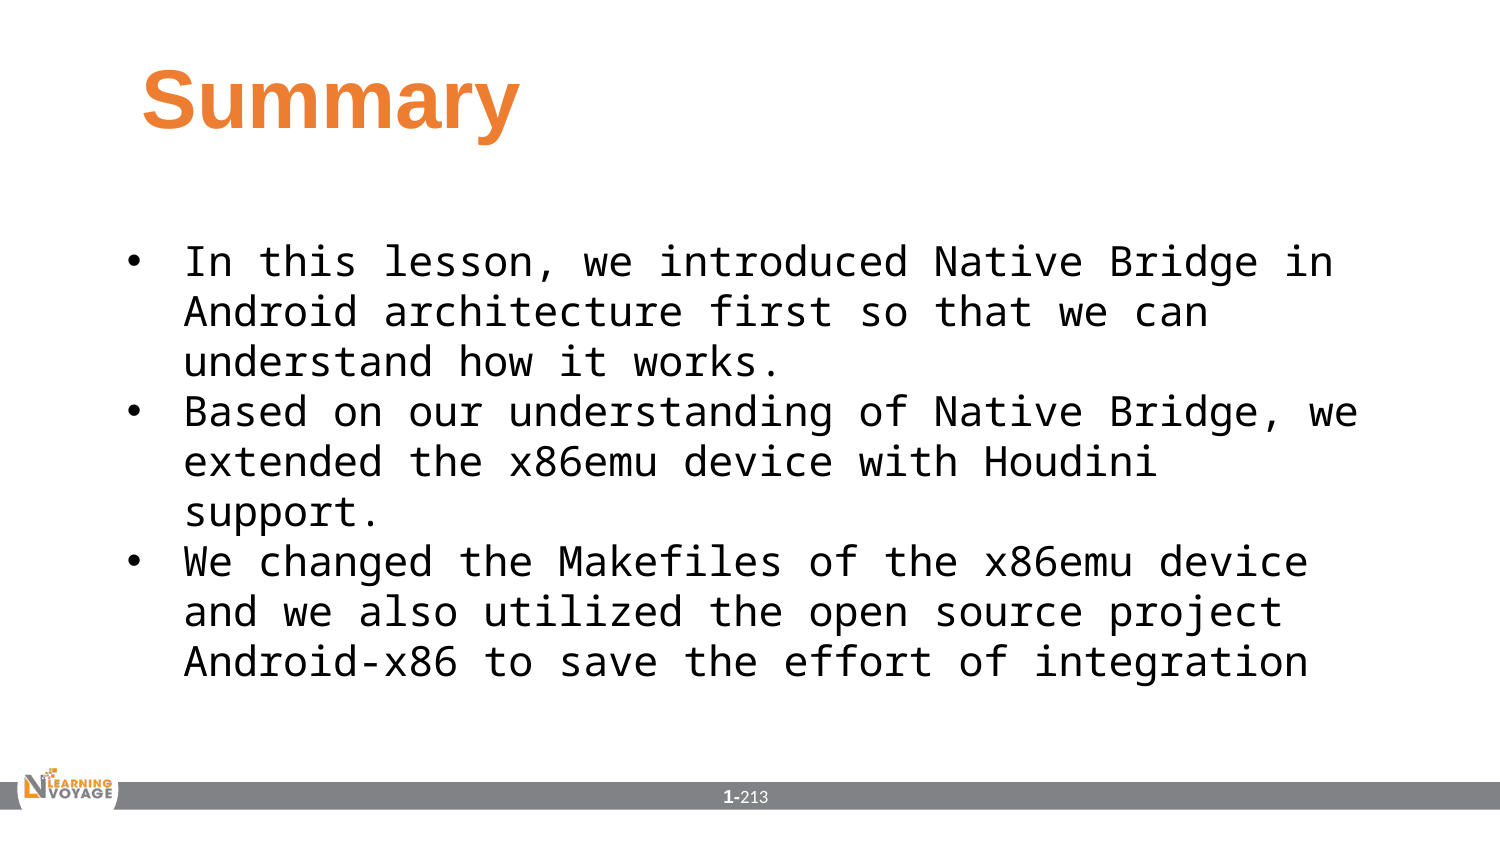

Summary
In this lesson, we introduced Native Bridge in Android architecture first so that we can understand how it works.
Based on our understanding of Native Bridge, we extended the x86emu device with Houdini support.
We changed the Makefiles of the x86emu device and we also utilized the open source project Android-x86 to save the effort of integration
1-213